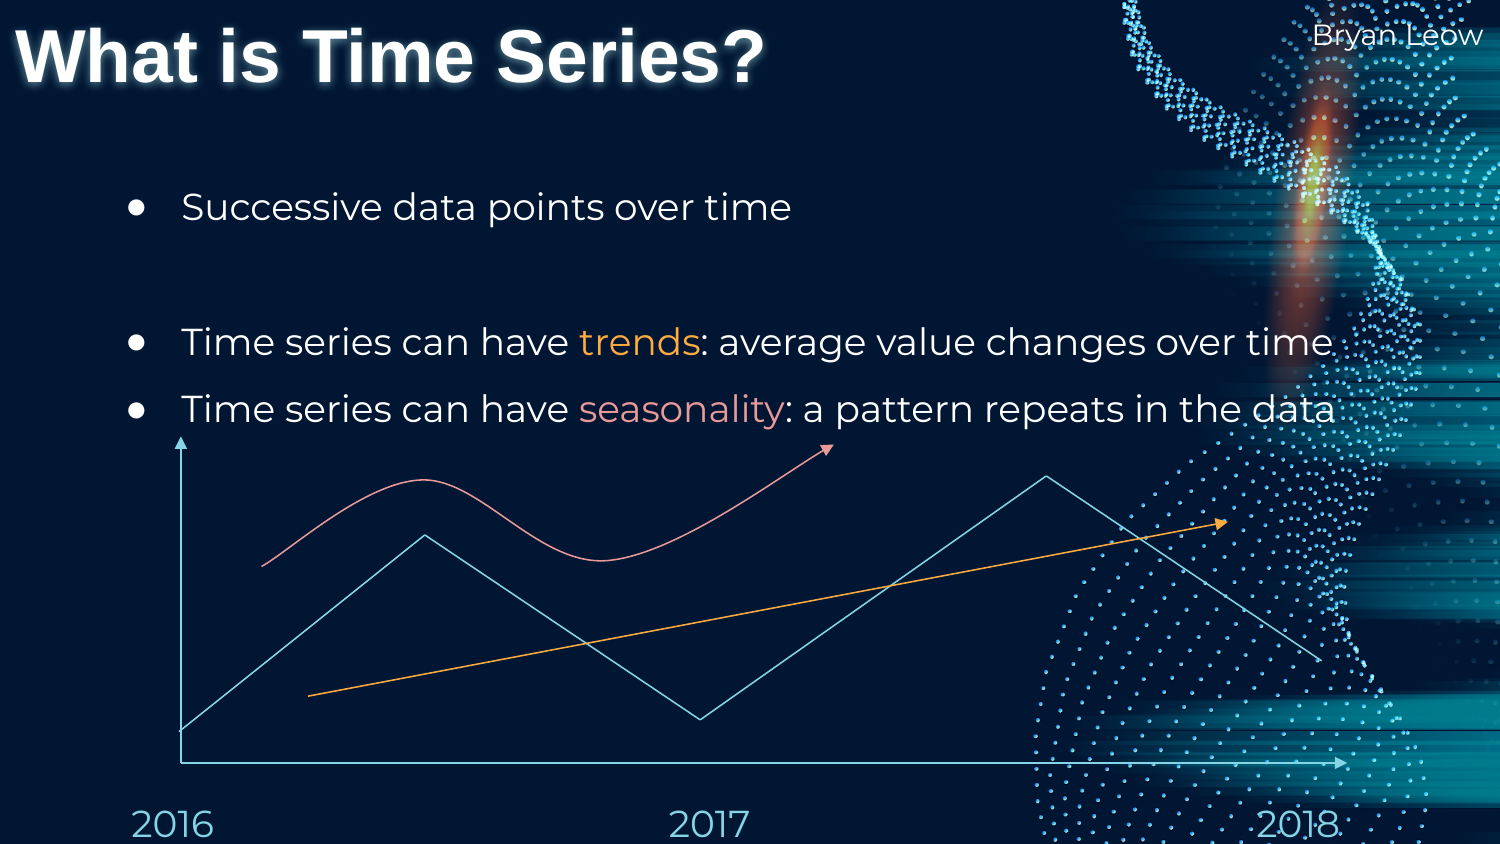

What is Time Series?
Bryan Leow
Successive data points over time

Time series can have trends: average value changes over time
Time series can have seasonality: a pattern repeats in the data

2016
2017
2018